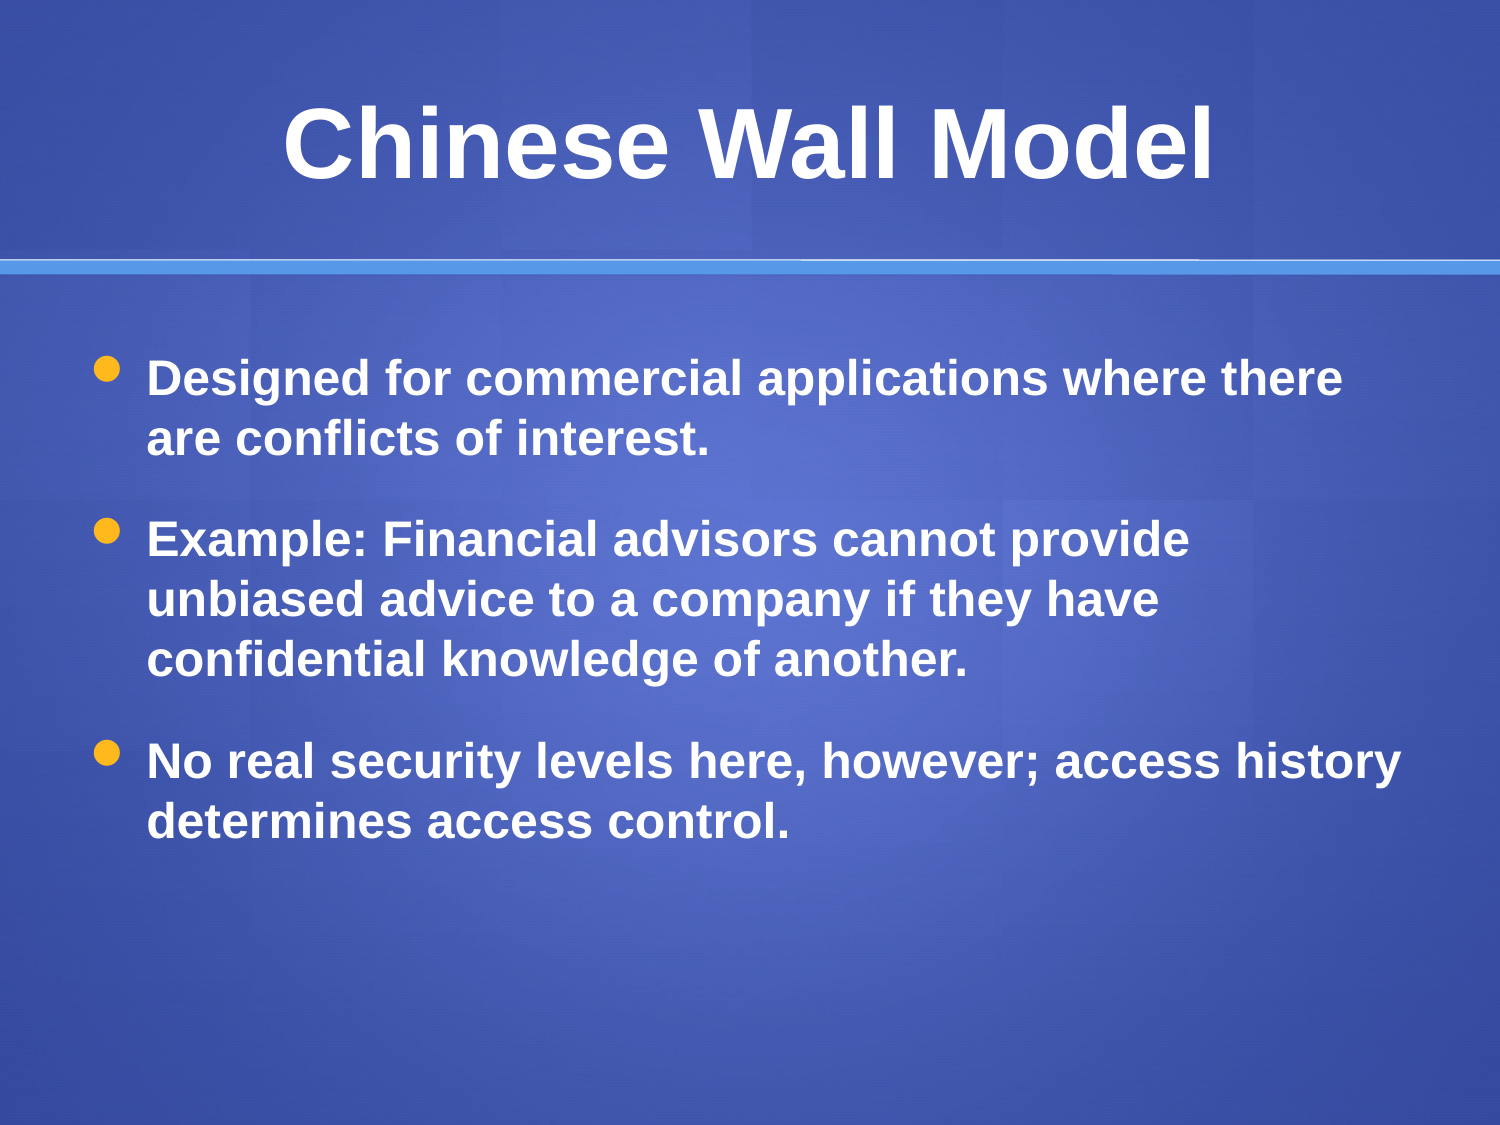

# Chinese Wall Model
Designed for commercial applications where there are conflicts of interest.
Example: Financial advisors cannot provide unbiased advice to a company if they have confidential knowledge of another.
No real security levels here, however; access history determines access control.